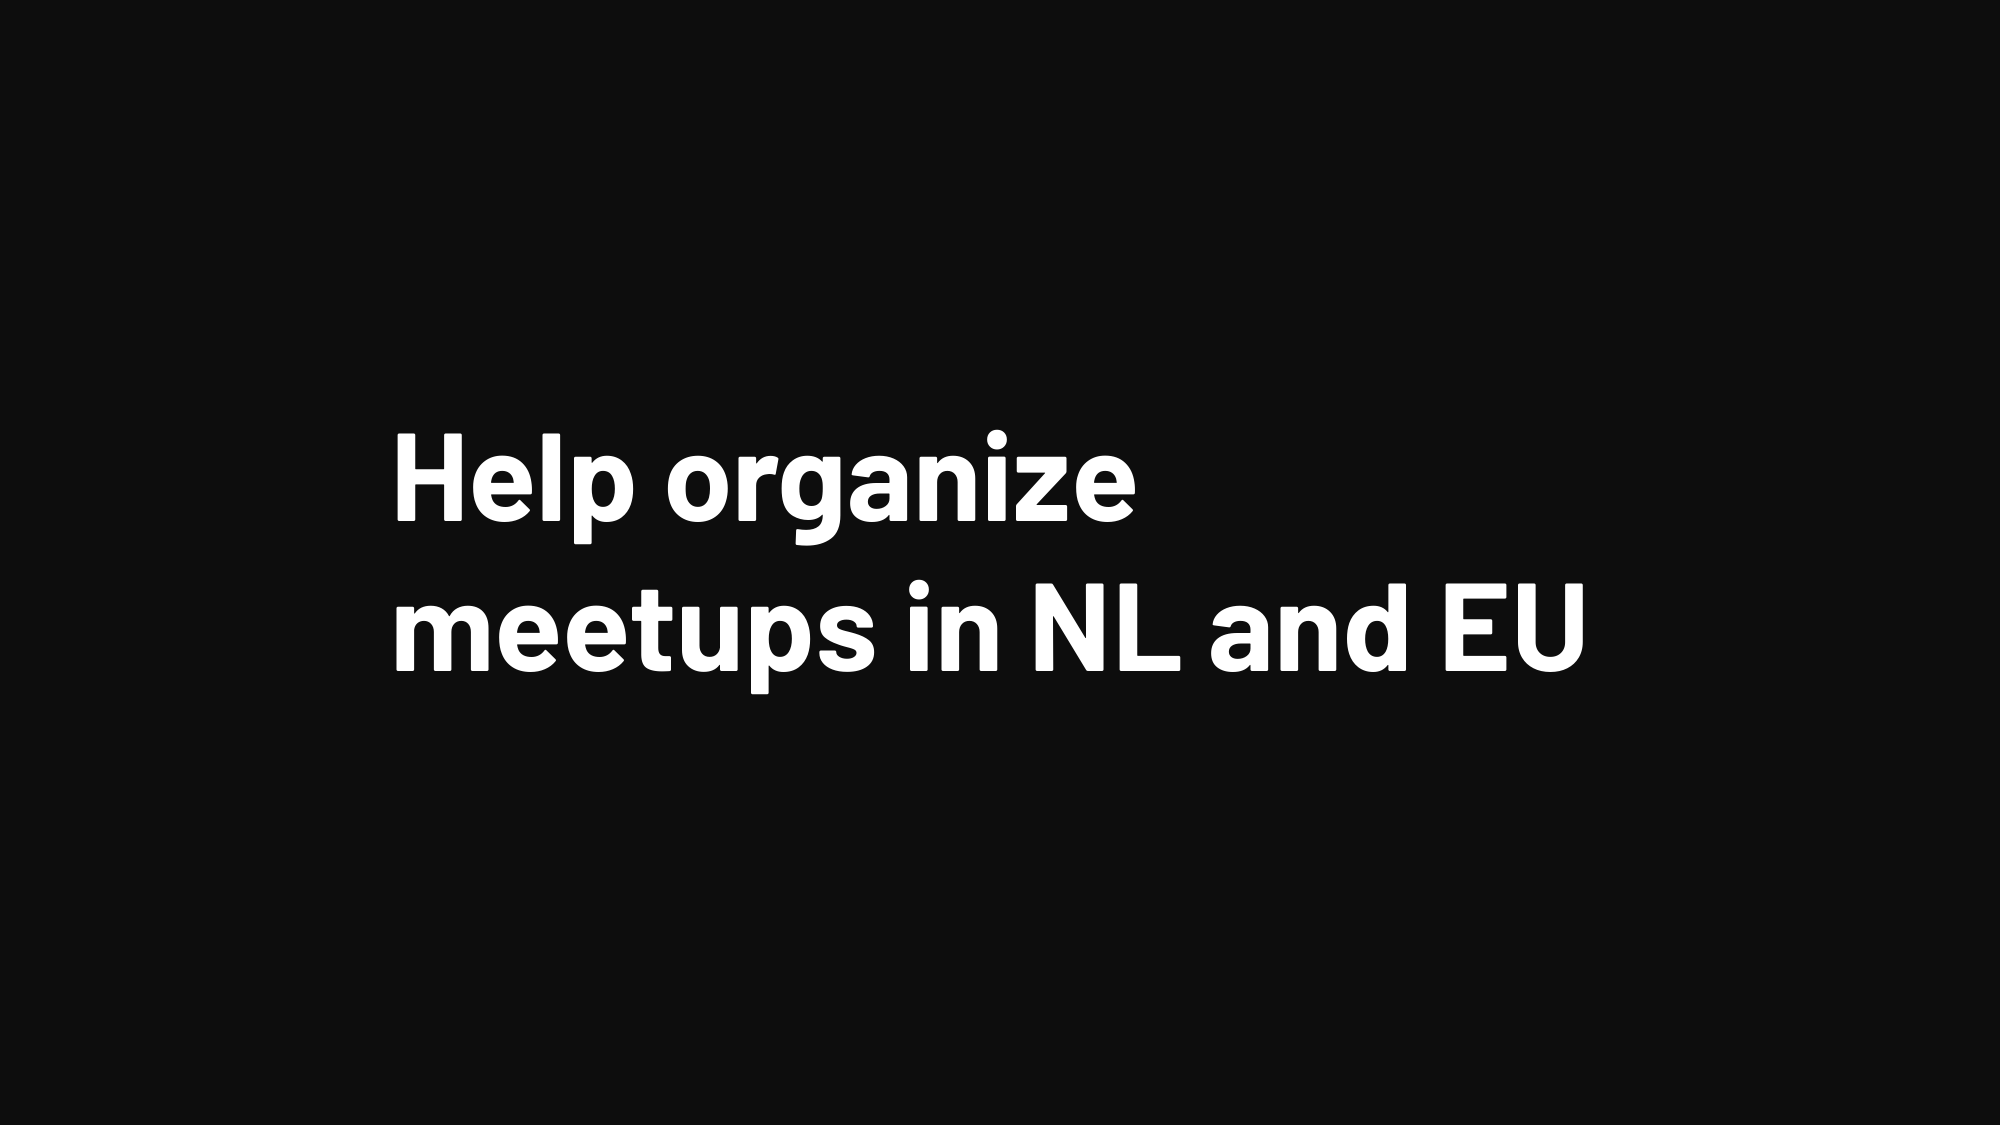

Help organize meetups in NL and EU